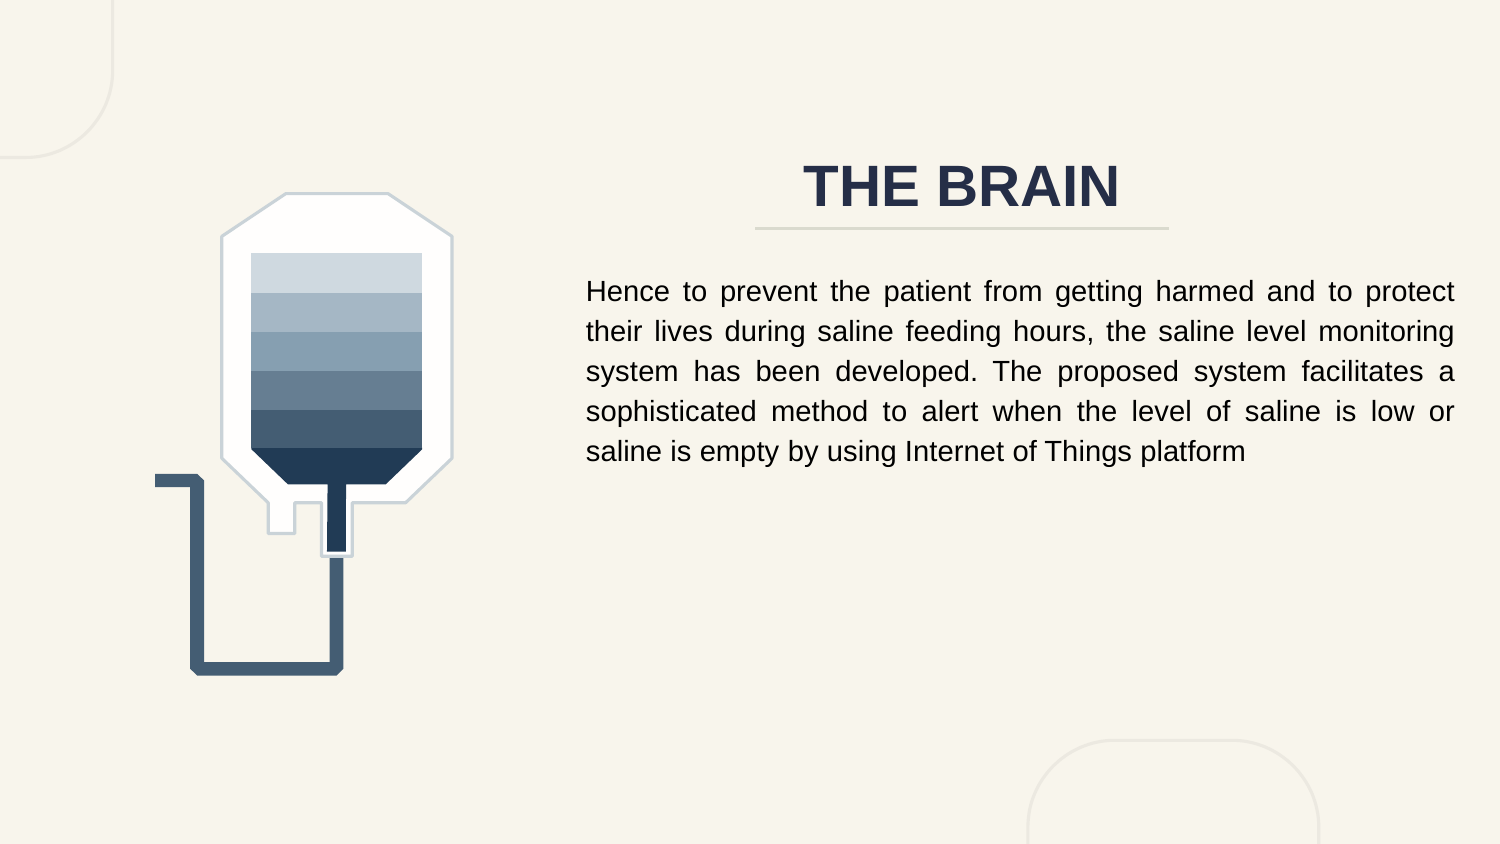

# THE BRAIN

Hence to prevent the patient from getting harmed and to protect their lives during saline feeding hours, the saline level monitoring system has been developed. The proposed system facilitates a sophisticated method to alert when the level of saline is low or saline is empty by using Internet of Things platform